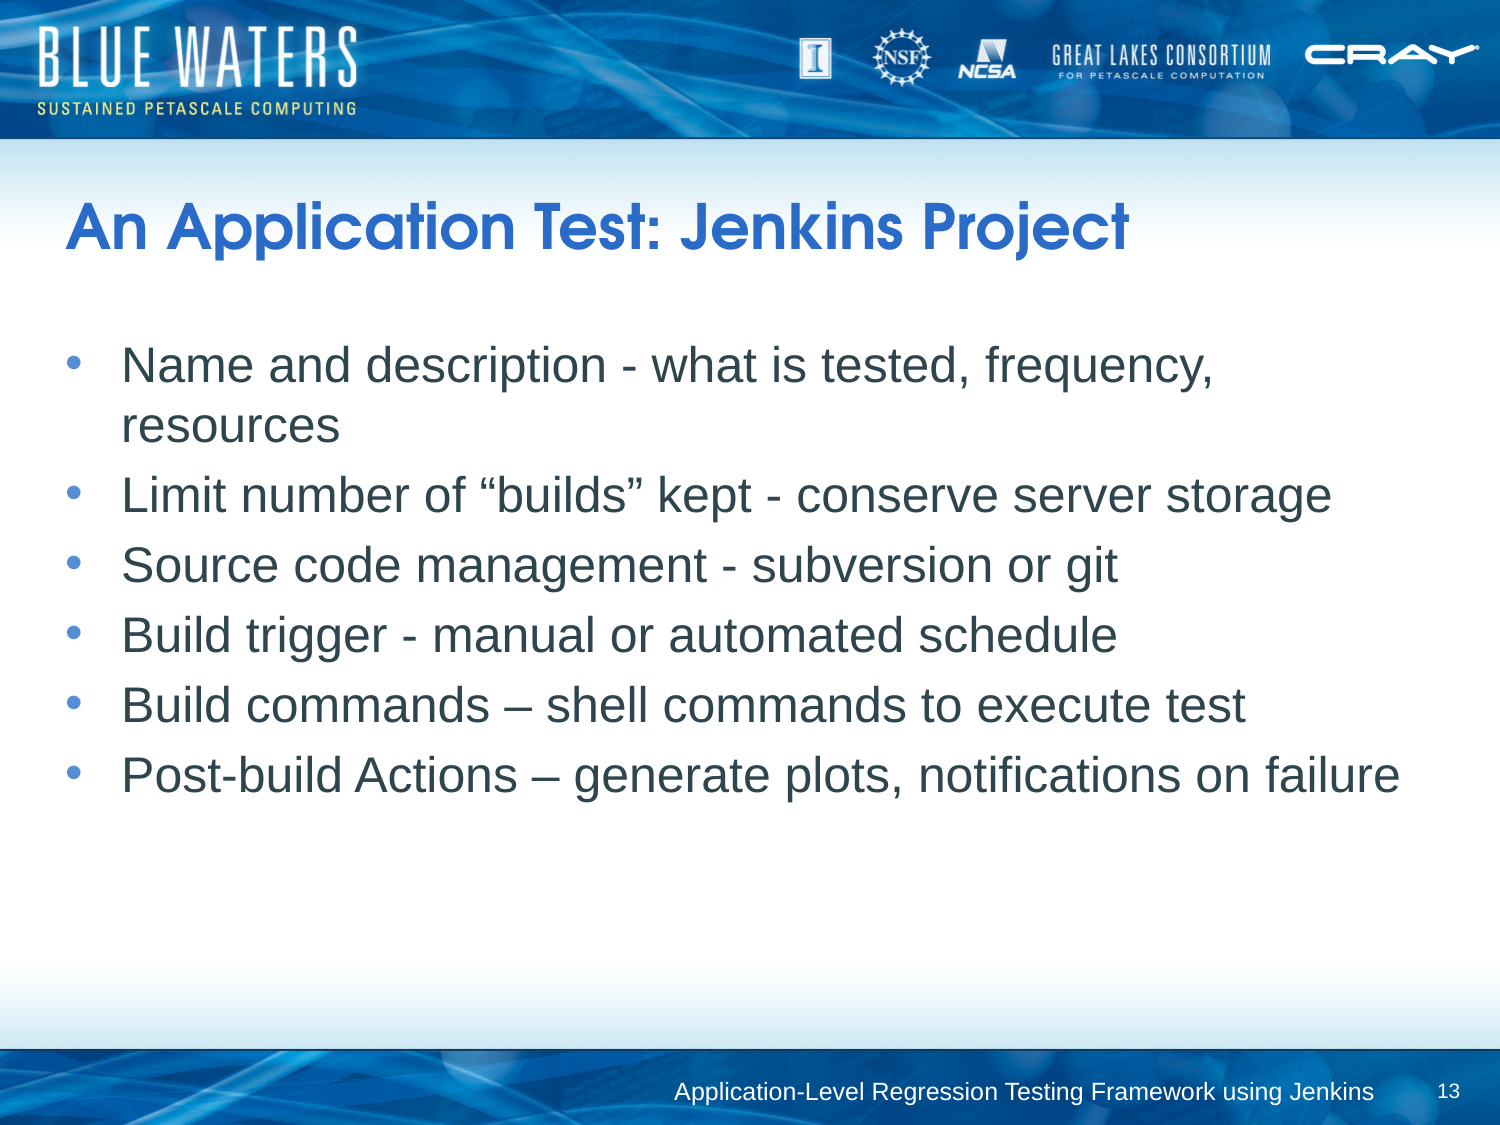

# An Application Test: Jenkins Project
Name and description - what is tested, frequency, resources
Limit number of “builds” kept - conserve server storage
Source code management - subversion or git
Build trigger - manual or automated schedule
Build commands – shell commands to execute test
Post-build Actions – generate plots, notifications on failure
Application-Level Regression Testing Framework using Jenkins
13